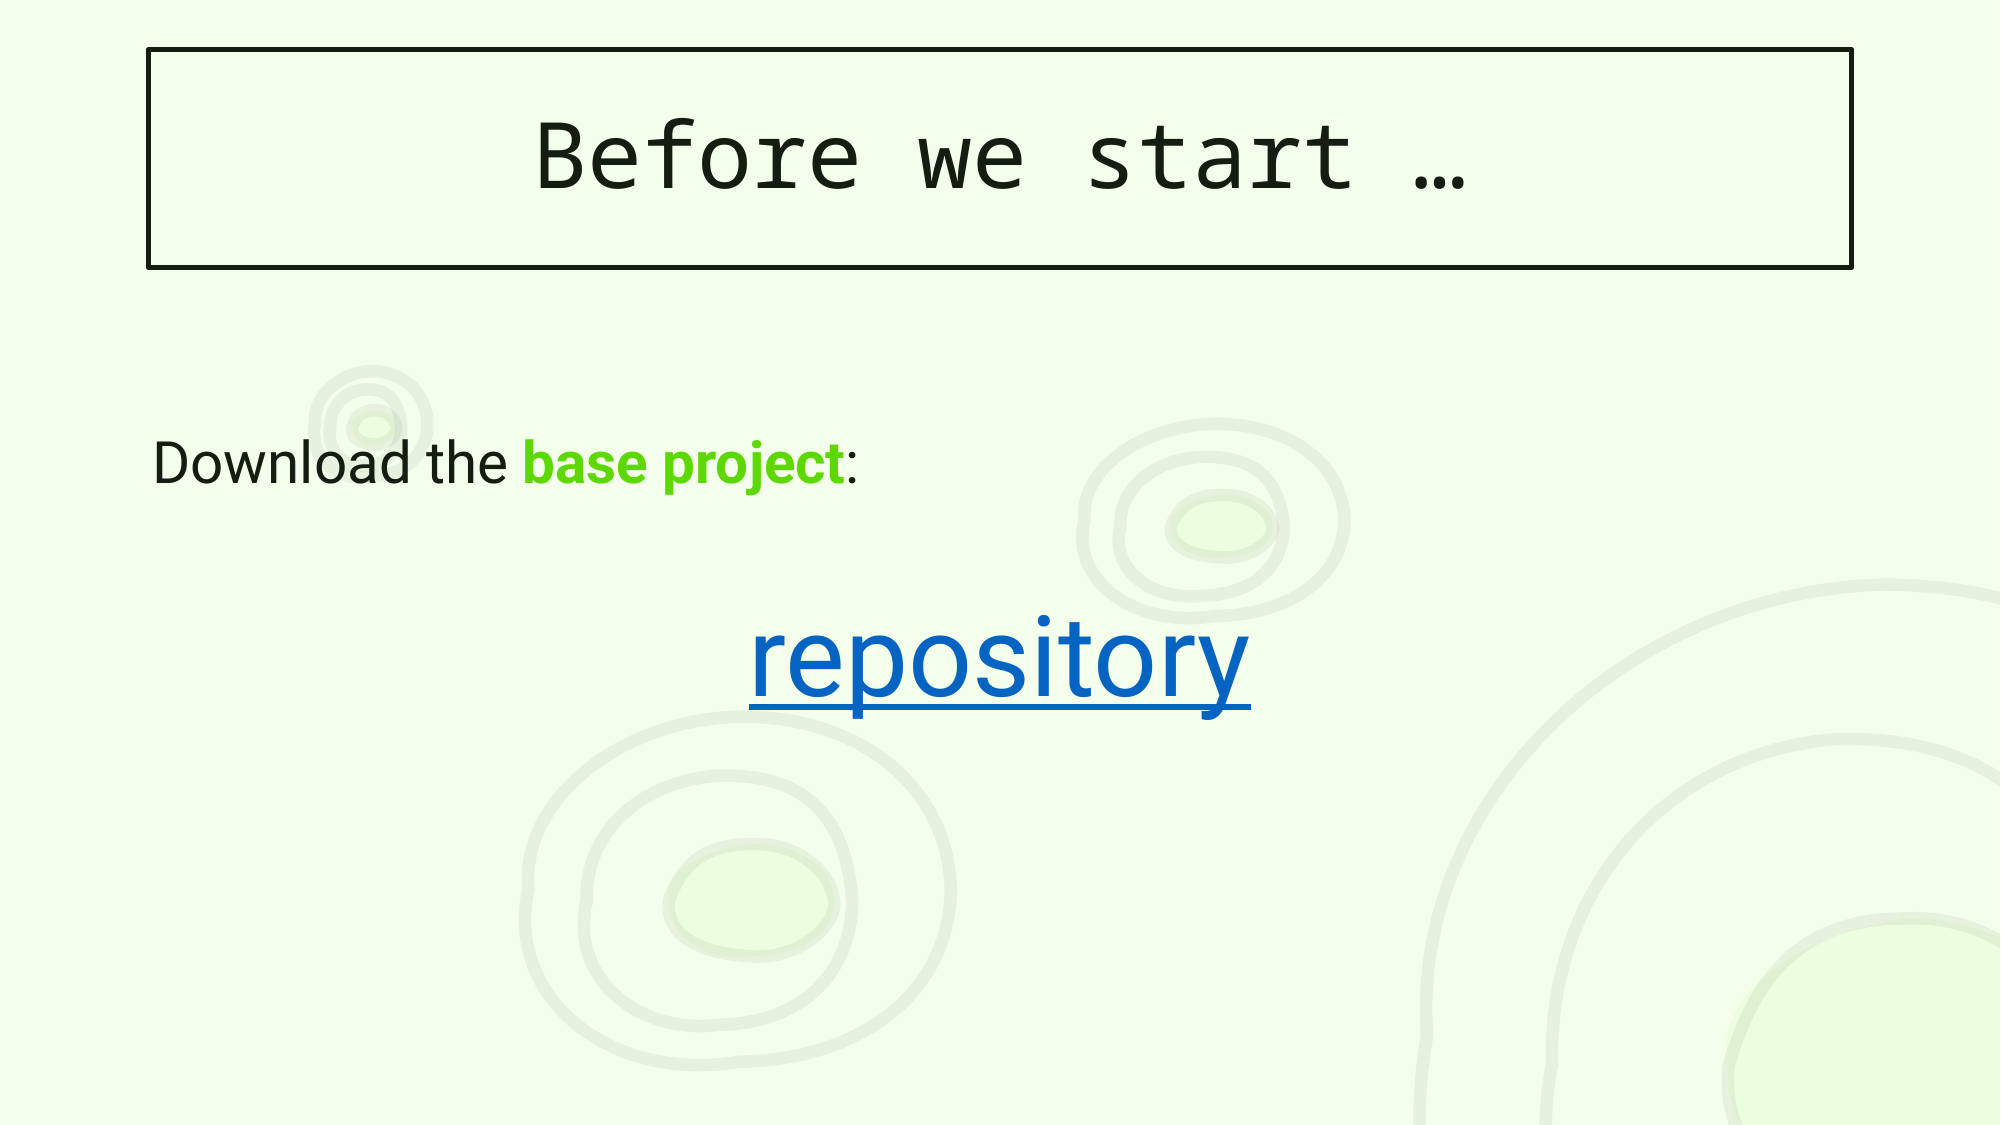

# Before we start …

Download the base project:
repository